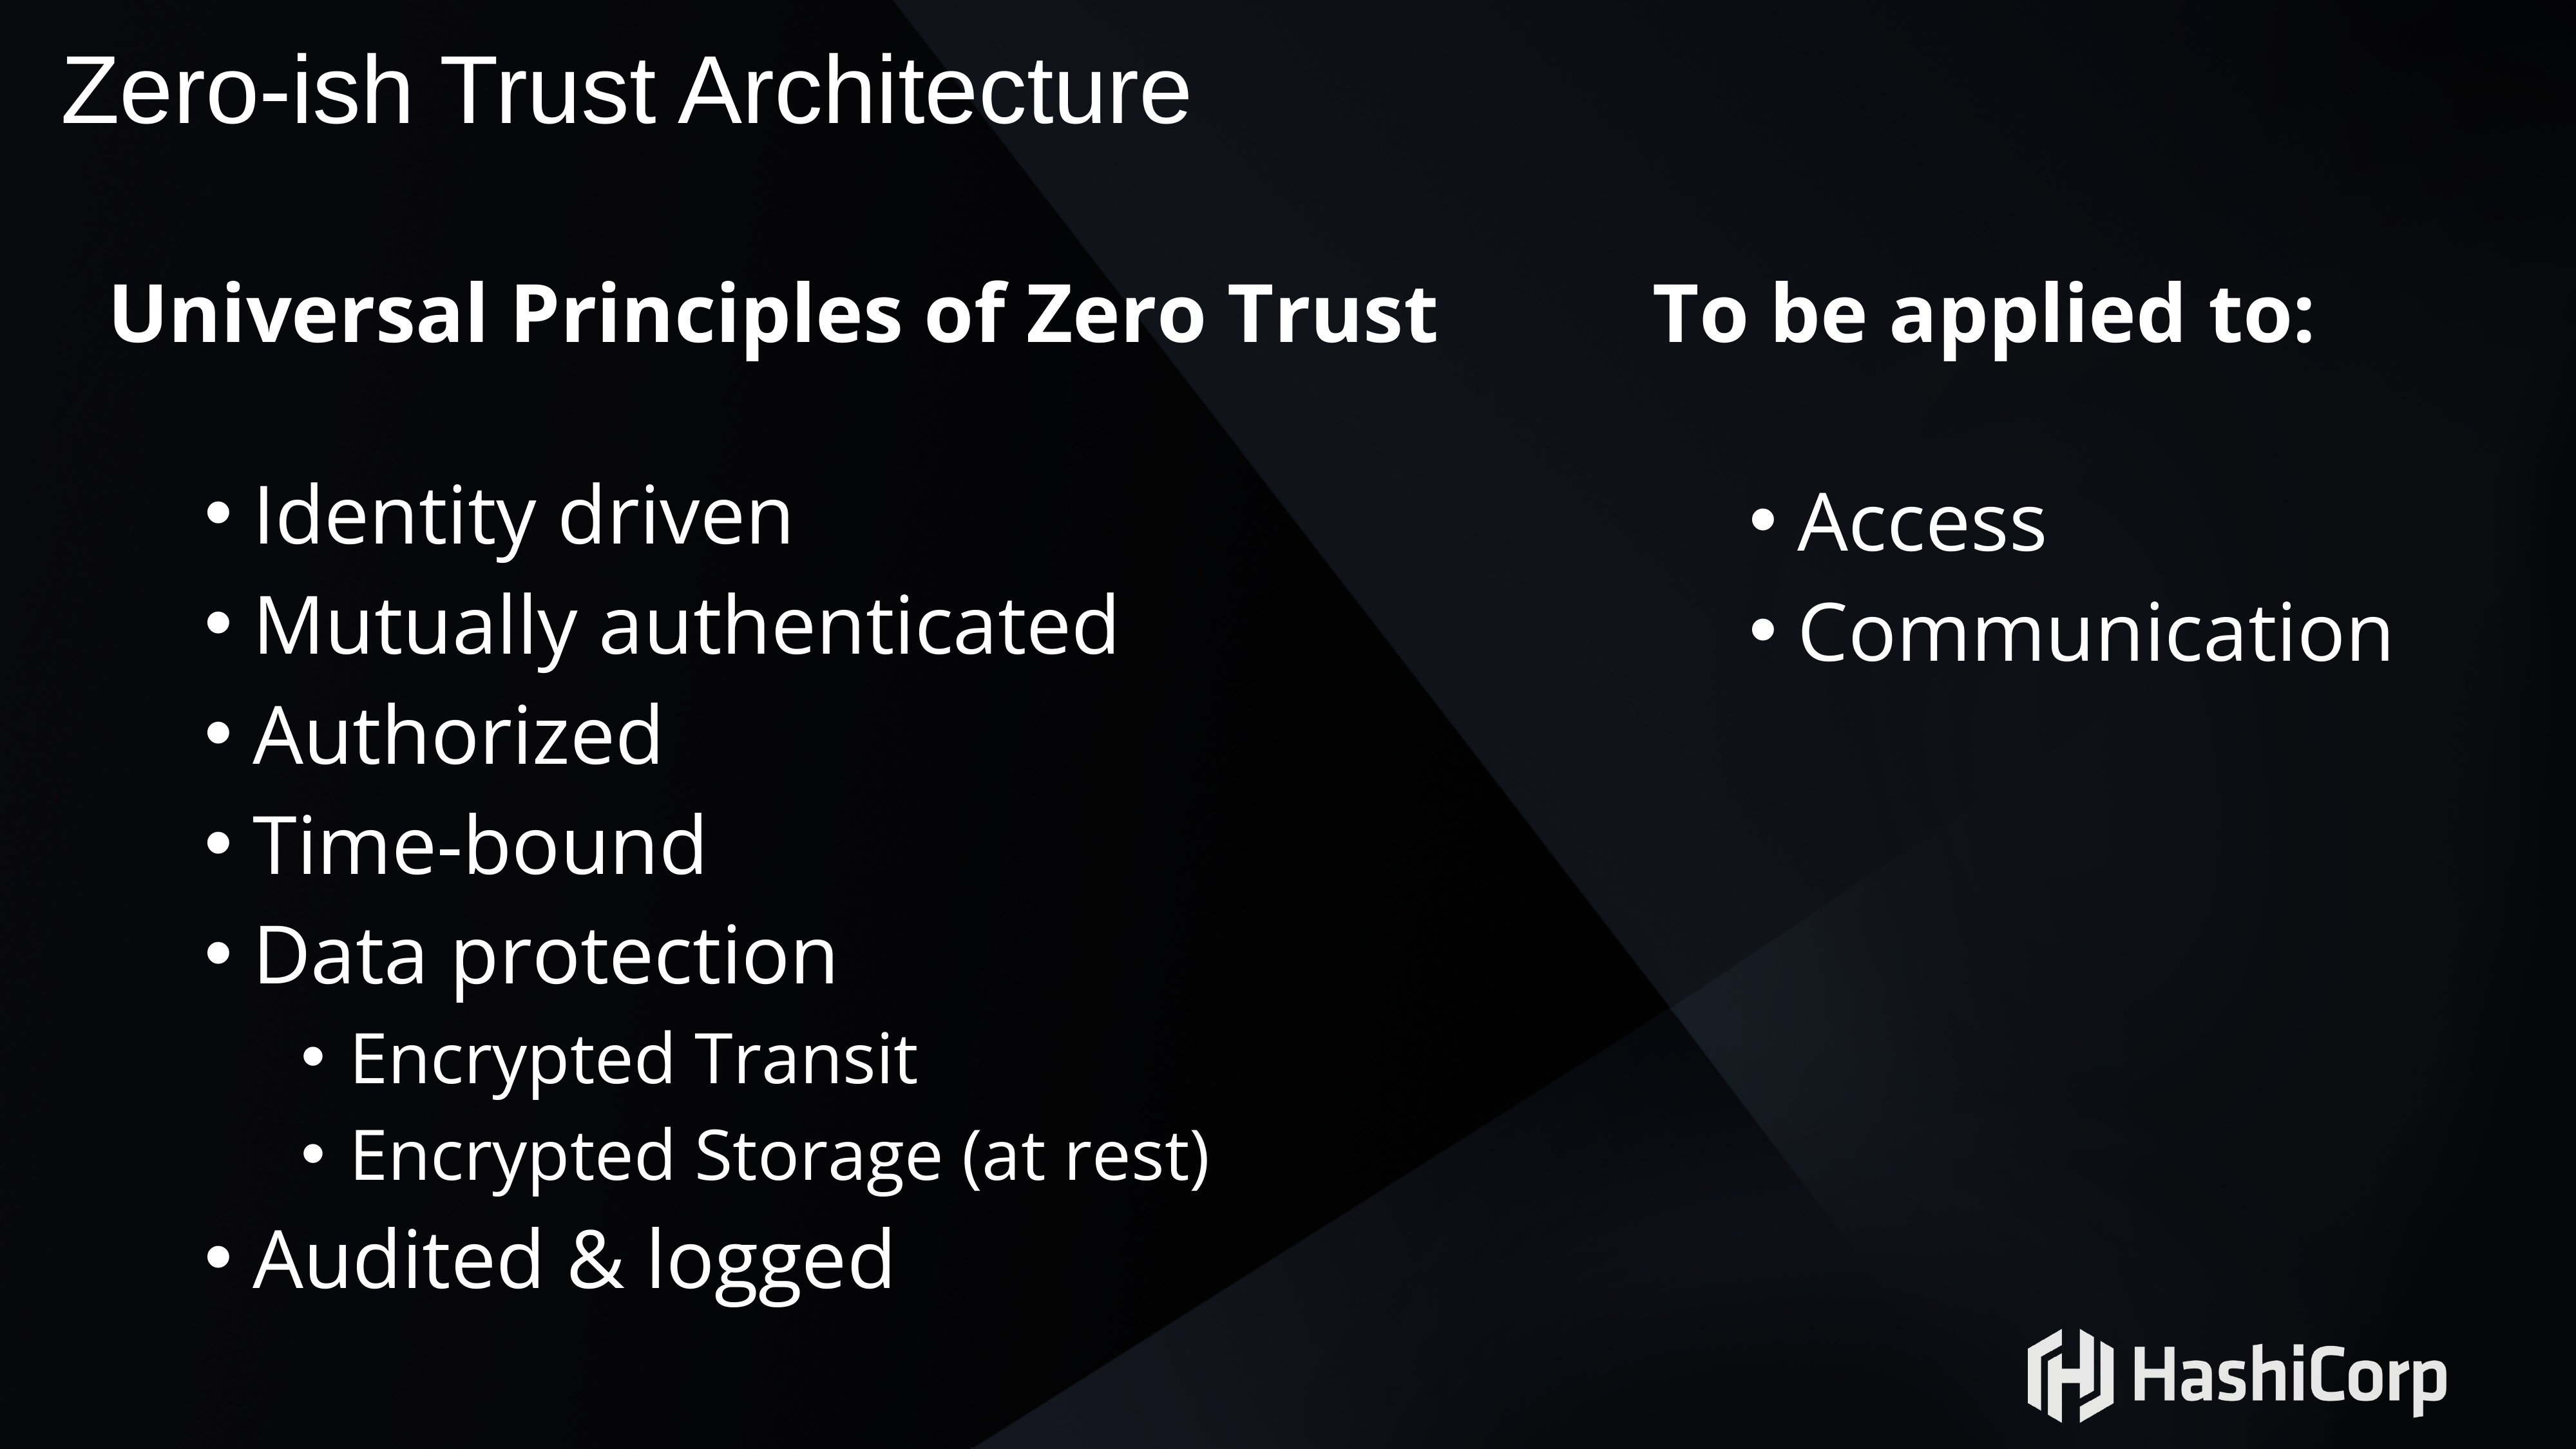

# Zero-ish Trust Architecture
Universal Principles of Zero Trust

Identity driven
Mutually authenticated
Authorized
Time-bound
Data protection
Encrypted Transit
Encrypted Storage (at rest)
Audited & logged
To be applied to:

Access
Communication